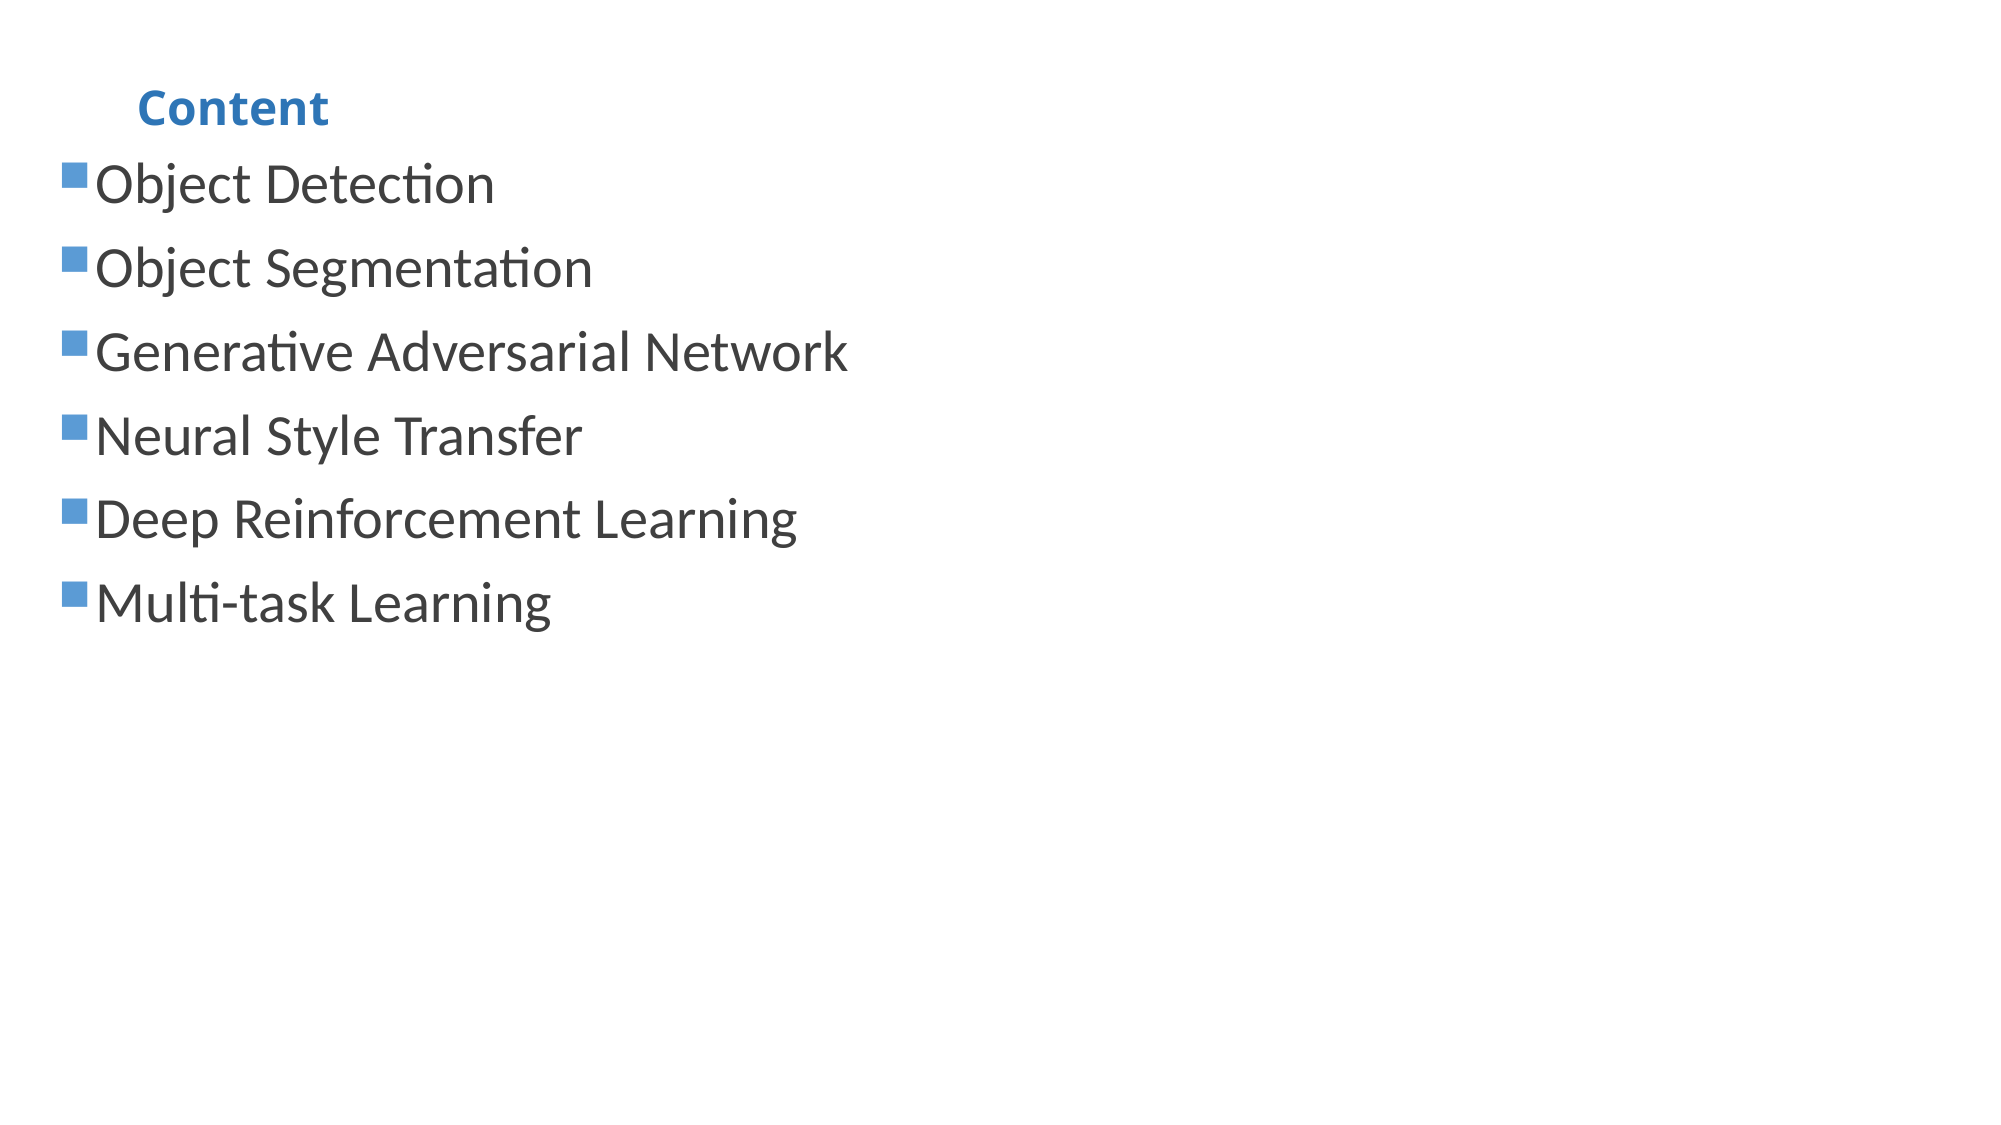

# Content
Object Detection
Object Segmentation
Generative Adversarial Network
Neural Style Transfer
Deep Reinforcement Learning
Multi-task Learning